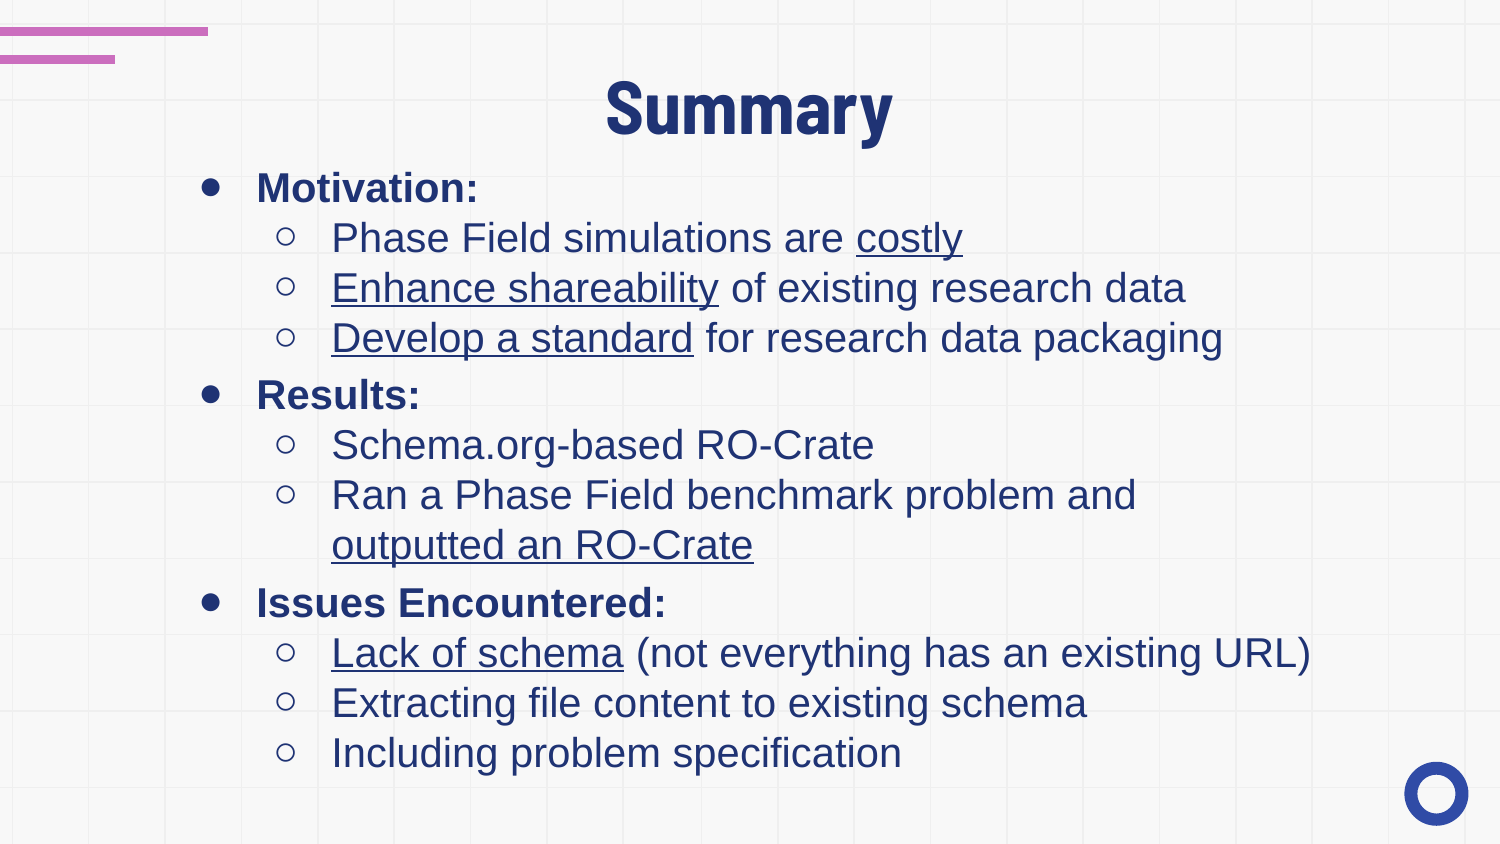

# Summary
Motivation:
Phase Field simulations are costly
Enhance shareability of existing research data
Develop a standard for research data packaging
Results:
Schema.org-based RO-Crate
Ran a Phase Field benchmark problem and outputted an RO-Crate
Issues Encountered:
Lack of schema (not everything has an existing URL)
Extracting file content to existing schema
Including problem specification